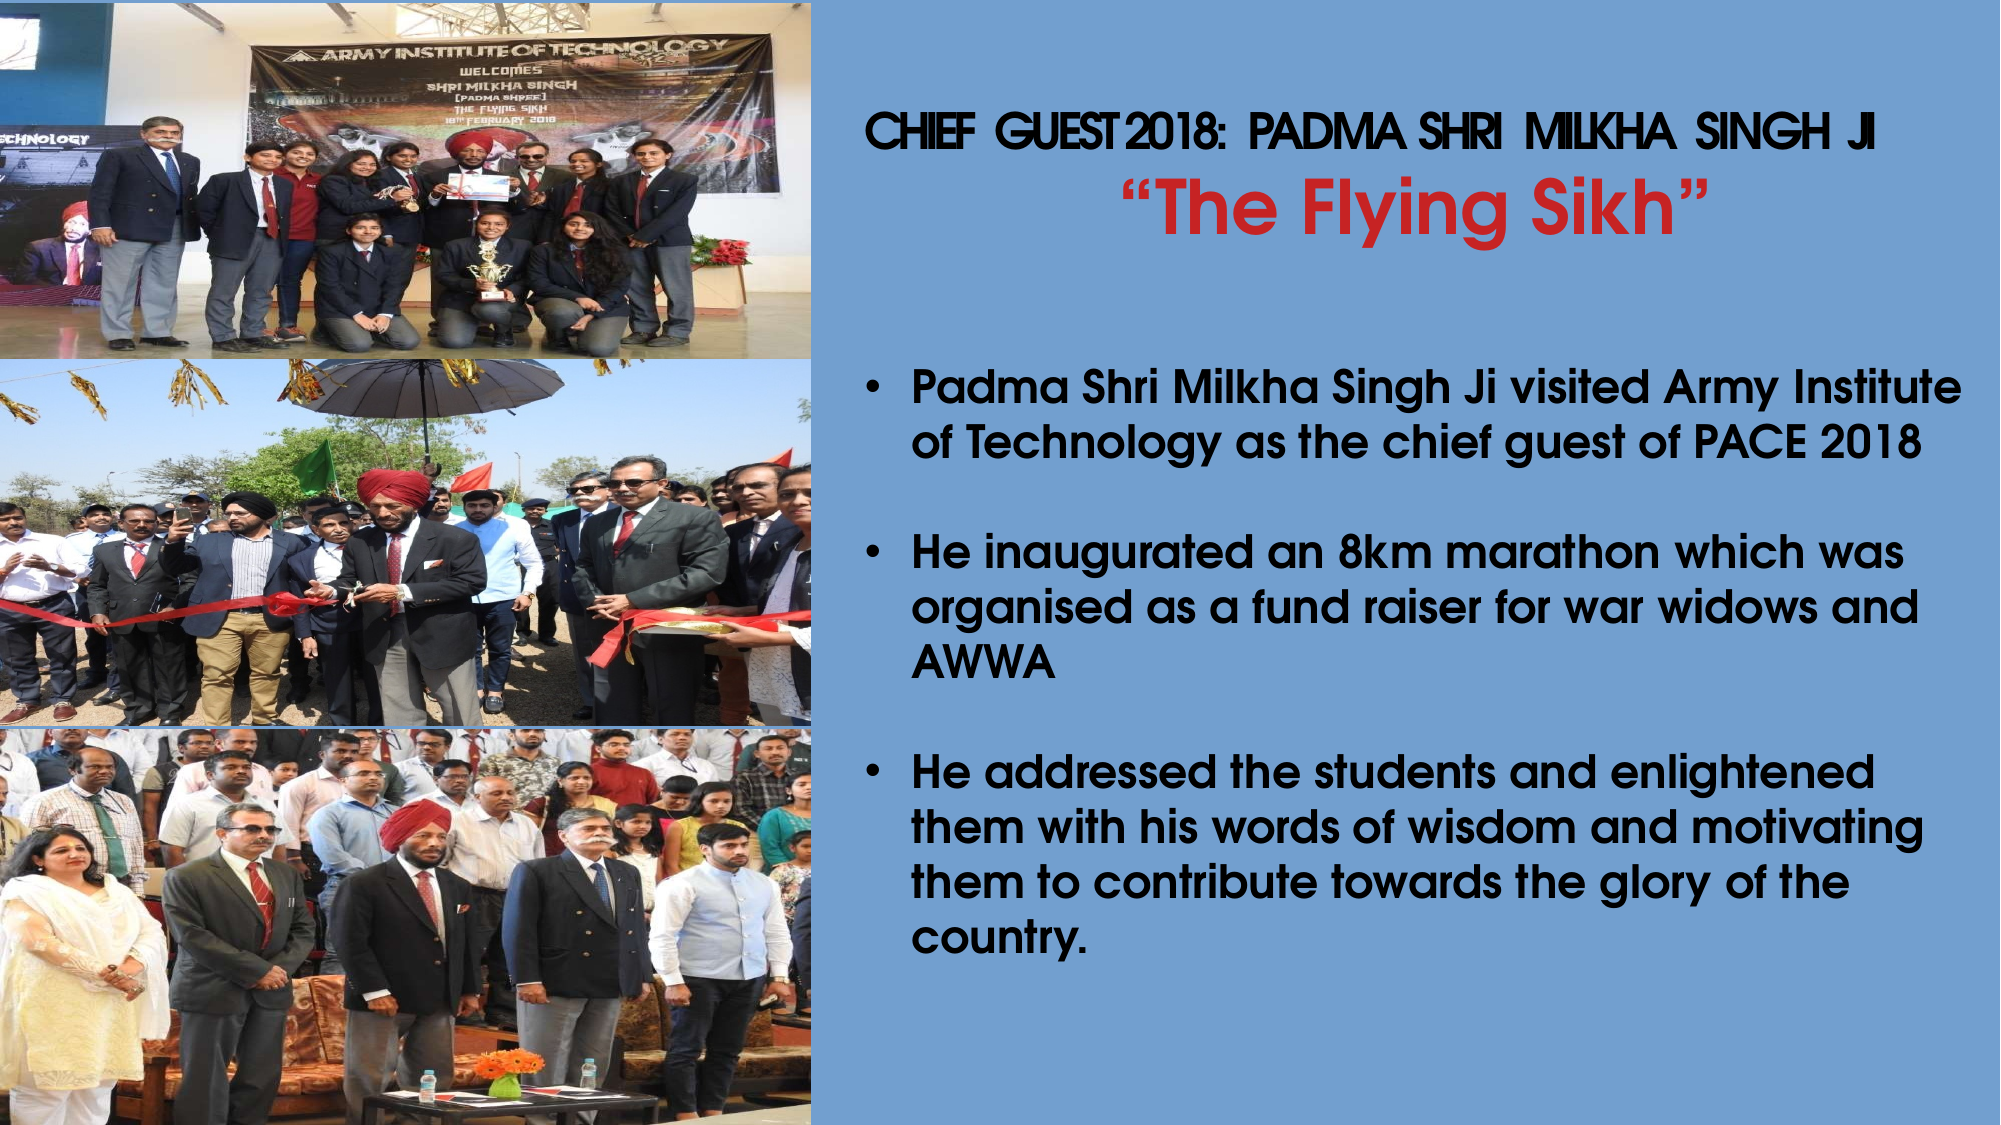

CHIEF  GUEST 2018:  PADMA SHRI  MILKHA  SINGH JI
“The Flying Sikh”
Padma Shri Milkha Singh Ji visited Army Institute of Technology as the chief guest of PACE 2018

He inaugurated an 8km marathon which was organised as a fund raiser for war widows and AWWA

He addressed the students and enlightened them with his words of wisdom and motivating them to contribute towards the glory of the country.